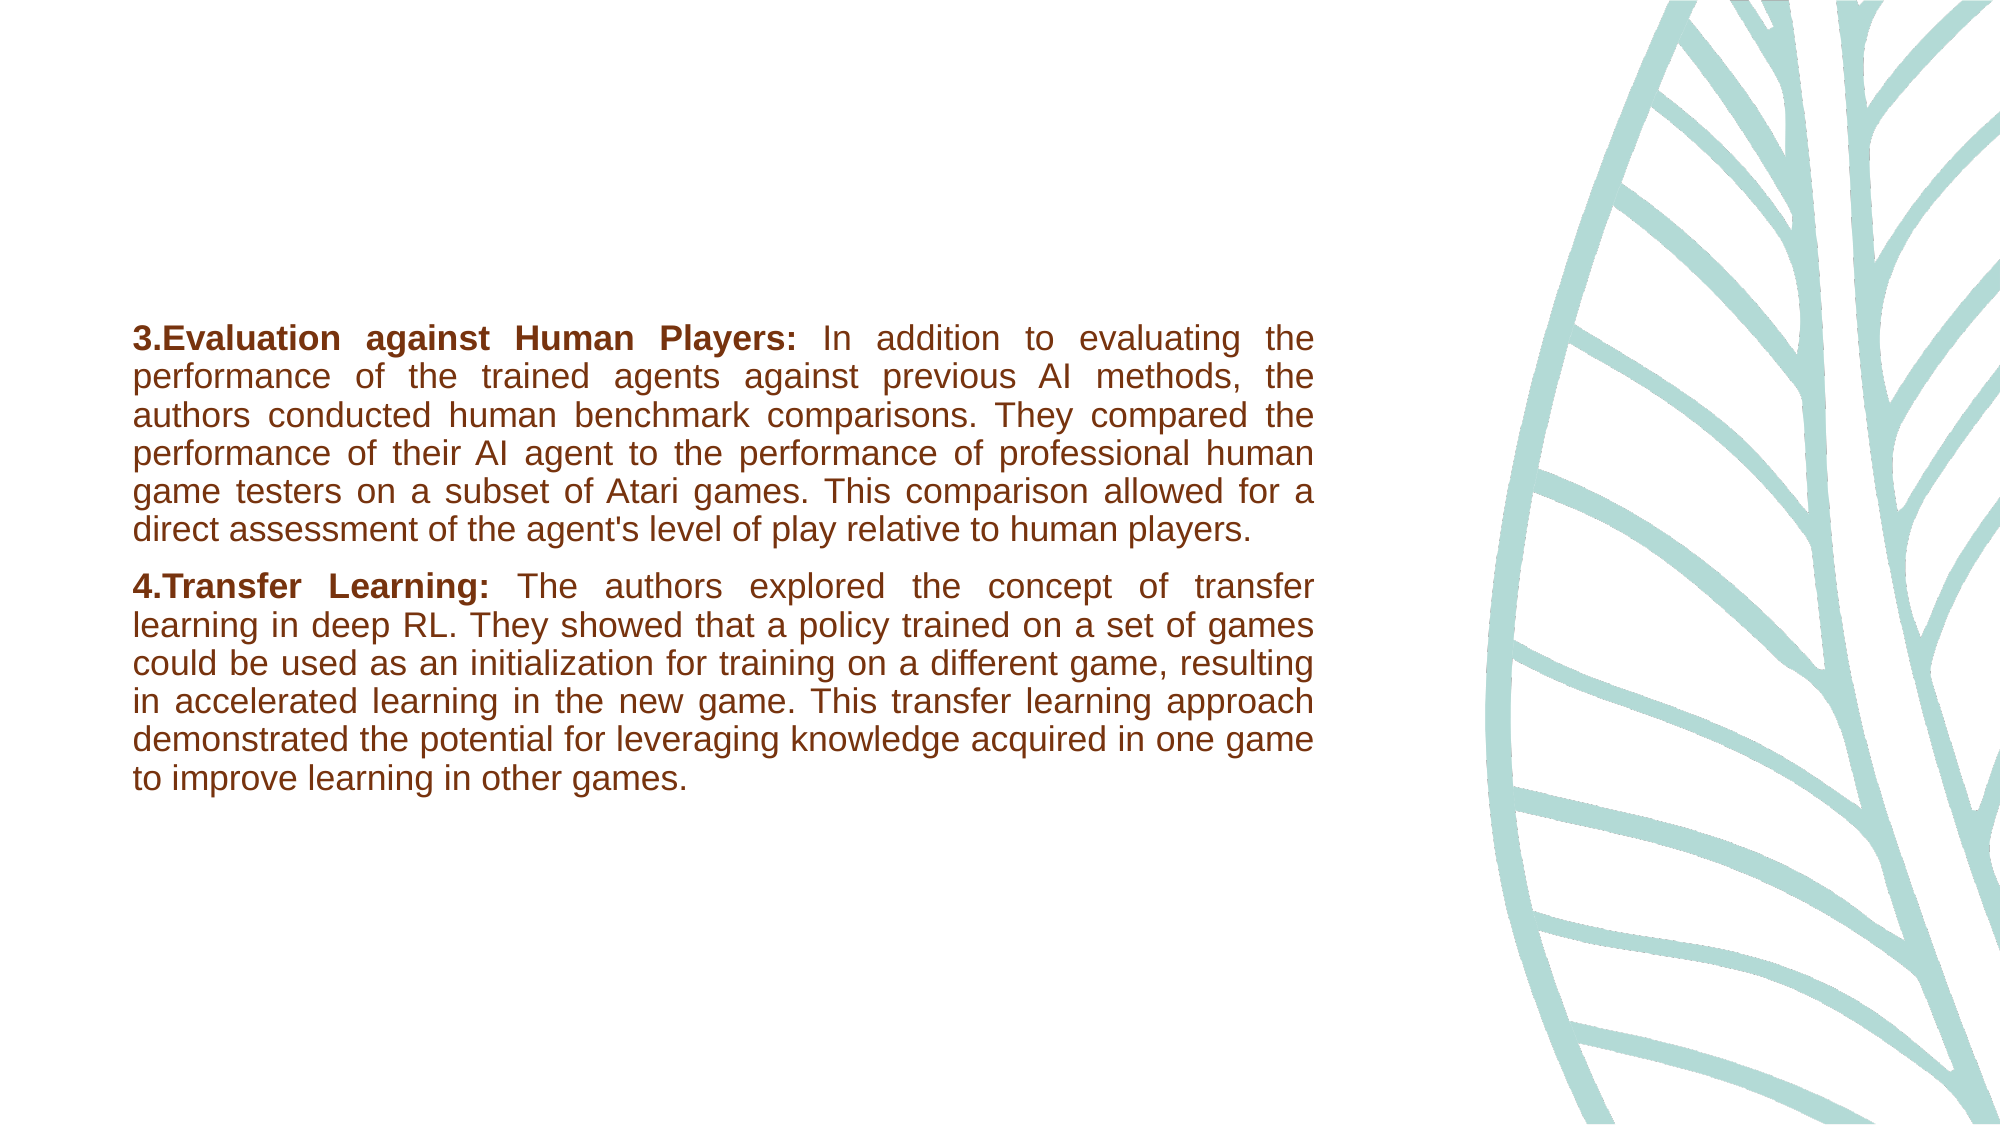

3.Evaluation against Human Players: In addition to evaluating the performance of the trained agents against previous AI methods, the authors conducted human benchmark comparisons. They compared the performance of their AI agent to the performance of professional human game testers on a subset of Atari games. This comparison allowed for a direct assessment of the agent's level of play relative to human players.
4.Transfer Learning: The authors explored the concept of transfer learning in deep RL. They showed that a policy trained on a set of games could be used as an initialization for training on a different game, resulting in accelerated learning in the new game. This transfer learning approach demonstrated the potential for leveraging knowledge acquired in one game to improve learning in other games.